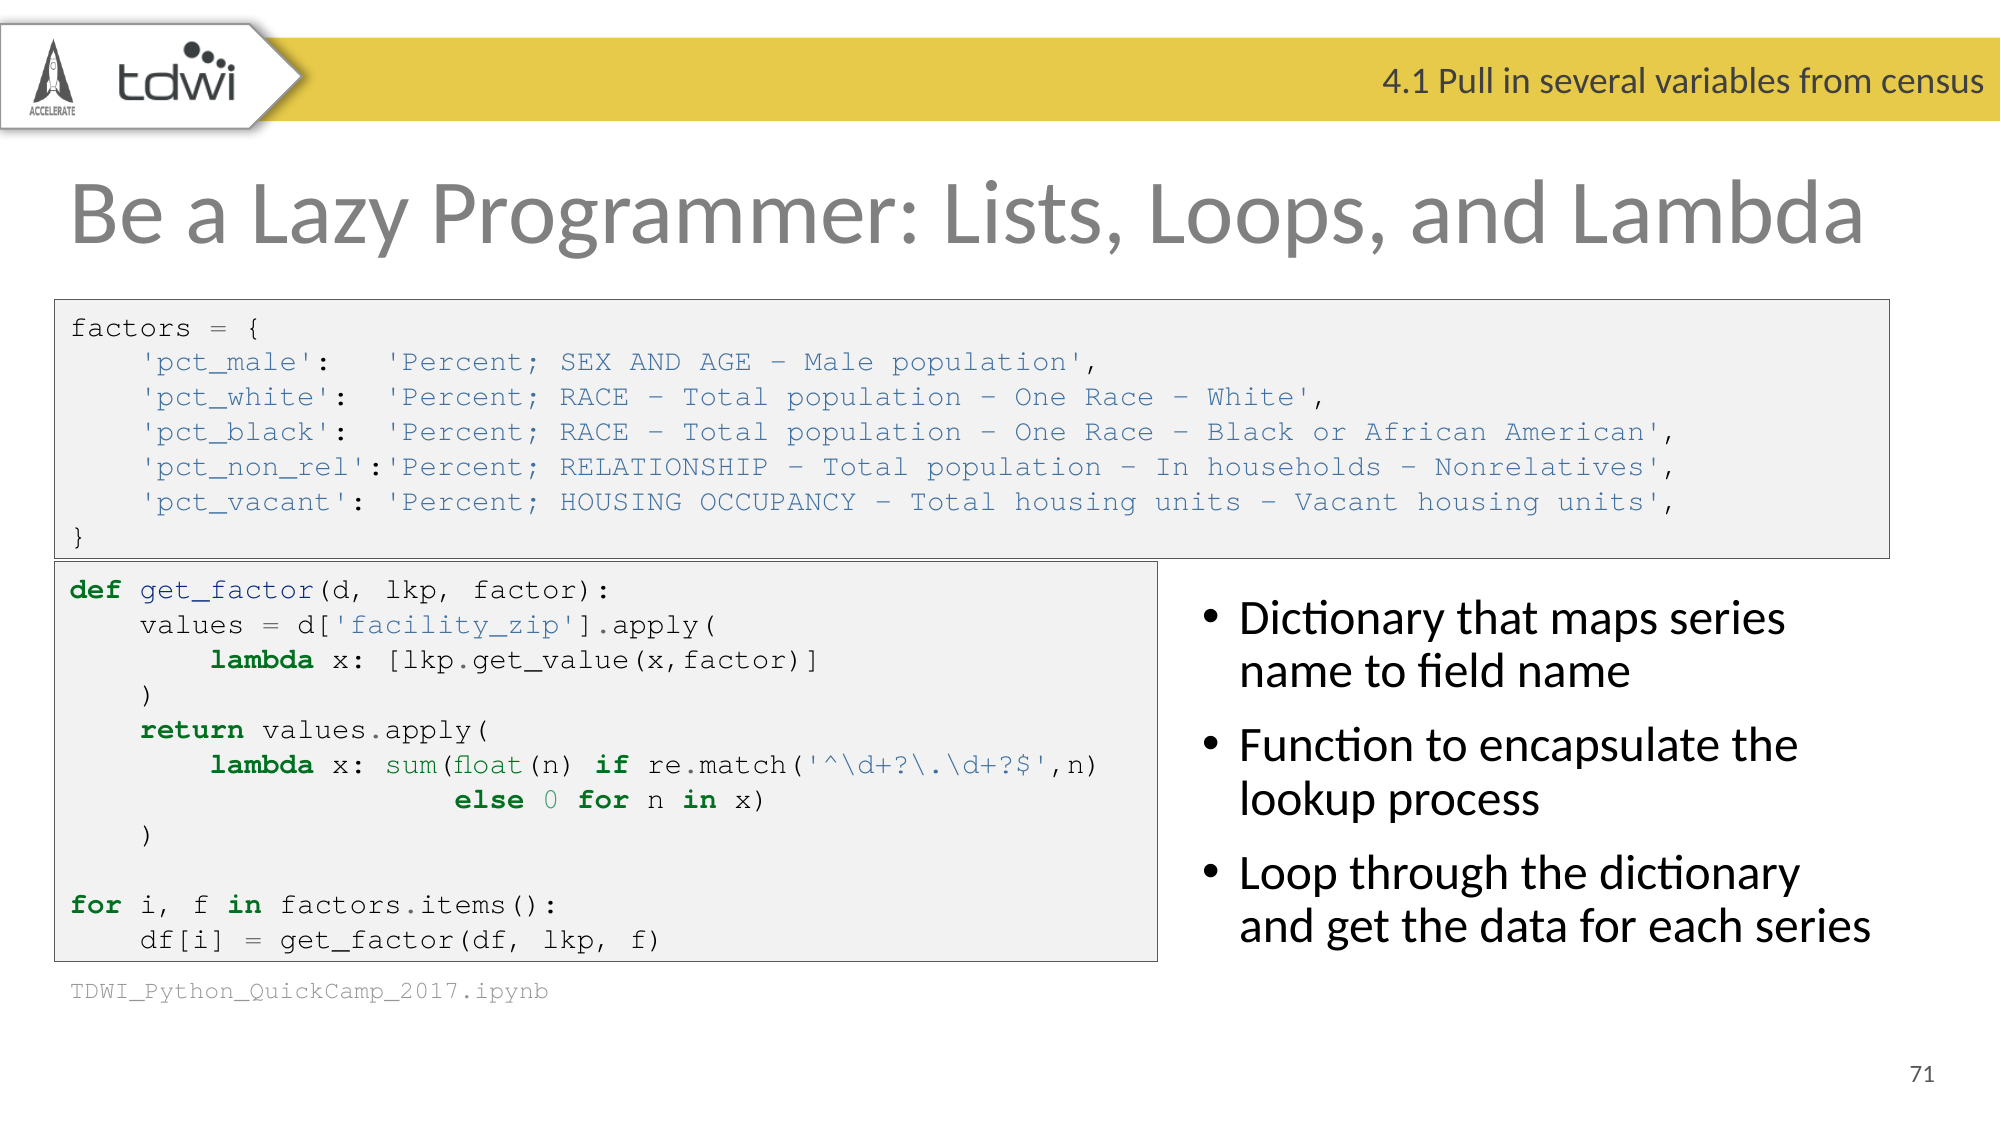

4.1 Pull in several variables from census
# Be a Lazy Programmer: Lists, Loops, and Lambda
factors = {
    'pct_male':   'Percent; SEX AND AGE - Male population',
    'pct_white':  'Percent; RACE - Total population - One Race - White',
    'pct_black':  'Percent; RACE - Total population - One Race - Black or African American',
    'pct_non_rel':'Percent; RELATIONSHIP - Total population - In households - Nonrelatives',
    'pct_vacant': 'Percent; HOUSING OCCUPANCY - Total housing units - Vacant housing units',
}
def get_factor(d, lkp, factor):
    values = d['facility_zip'].apply(
        lambda x: [lkp.get_value(x,factor)]
    )
    return values.apply(
        lambda x: sum(float(n) if re.match('^\d+?\.\d+?$',n)
                      else 0 for n in x)
    )

for i, f in factors.items():
    df[i] = get_factor(df, lkp, f)
Dictionary that maps series name to field name
Function to encapsulate the lookup process
Loop through the dictionary and get the data for each series
TDWI_Python_QuickCamp_2017.ipynb
71